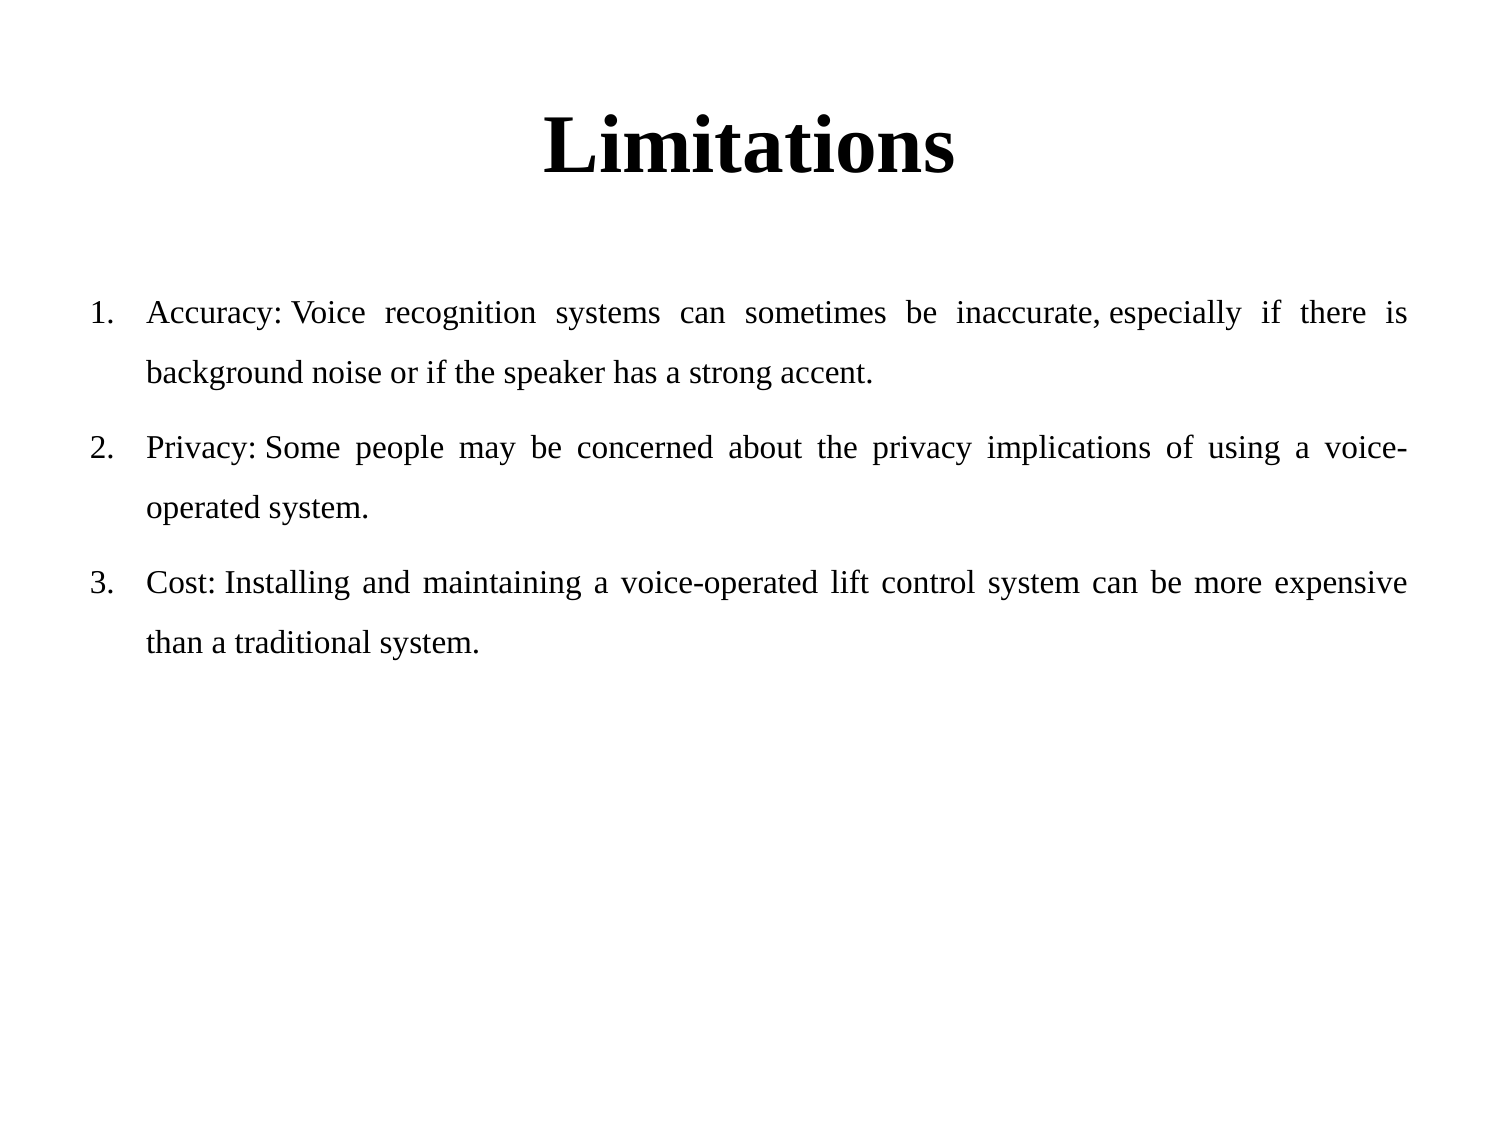

# Limitations
Accuracy: Voice recognition systems can sometimes be inaccurate, especially if there is background noise or if the speaker has a strong accent.
Privacy: Some people may be concerned about the privacy implications of using a voice-operated system.
Cost: Installing and maintaining a voice-operated lift control system can be more expensive than a traditional system.